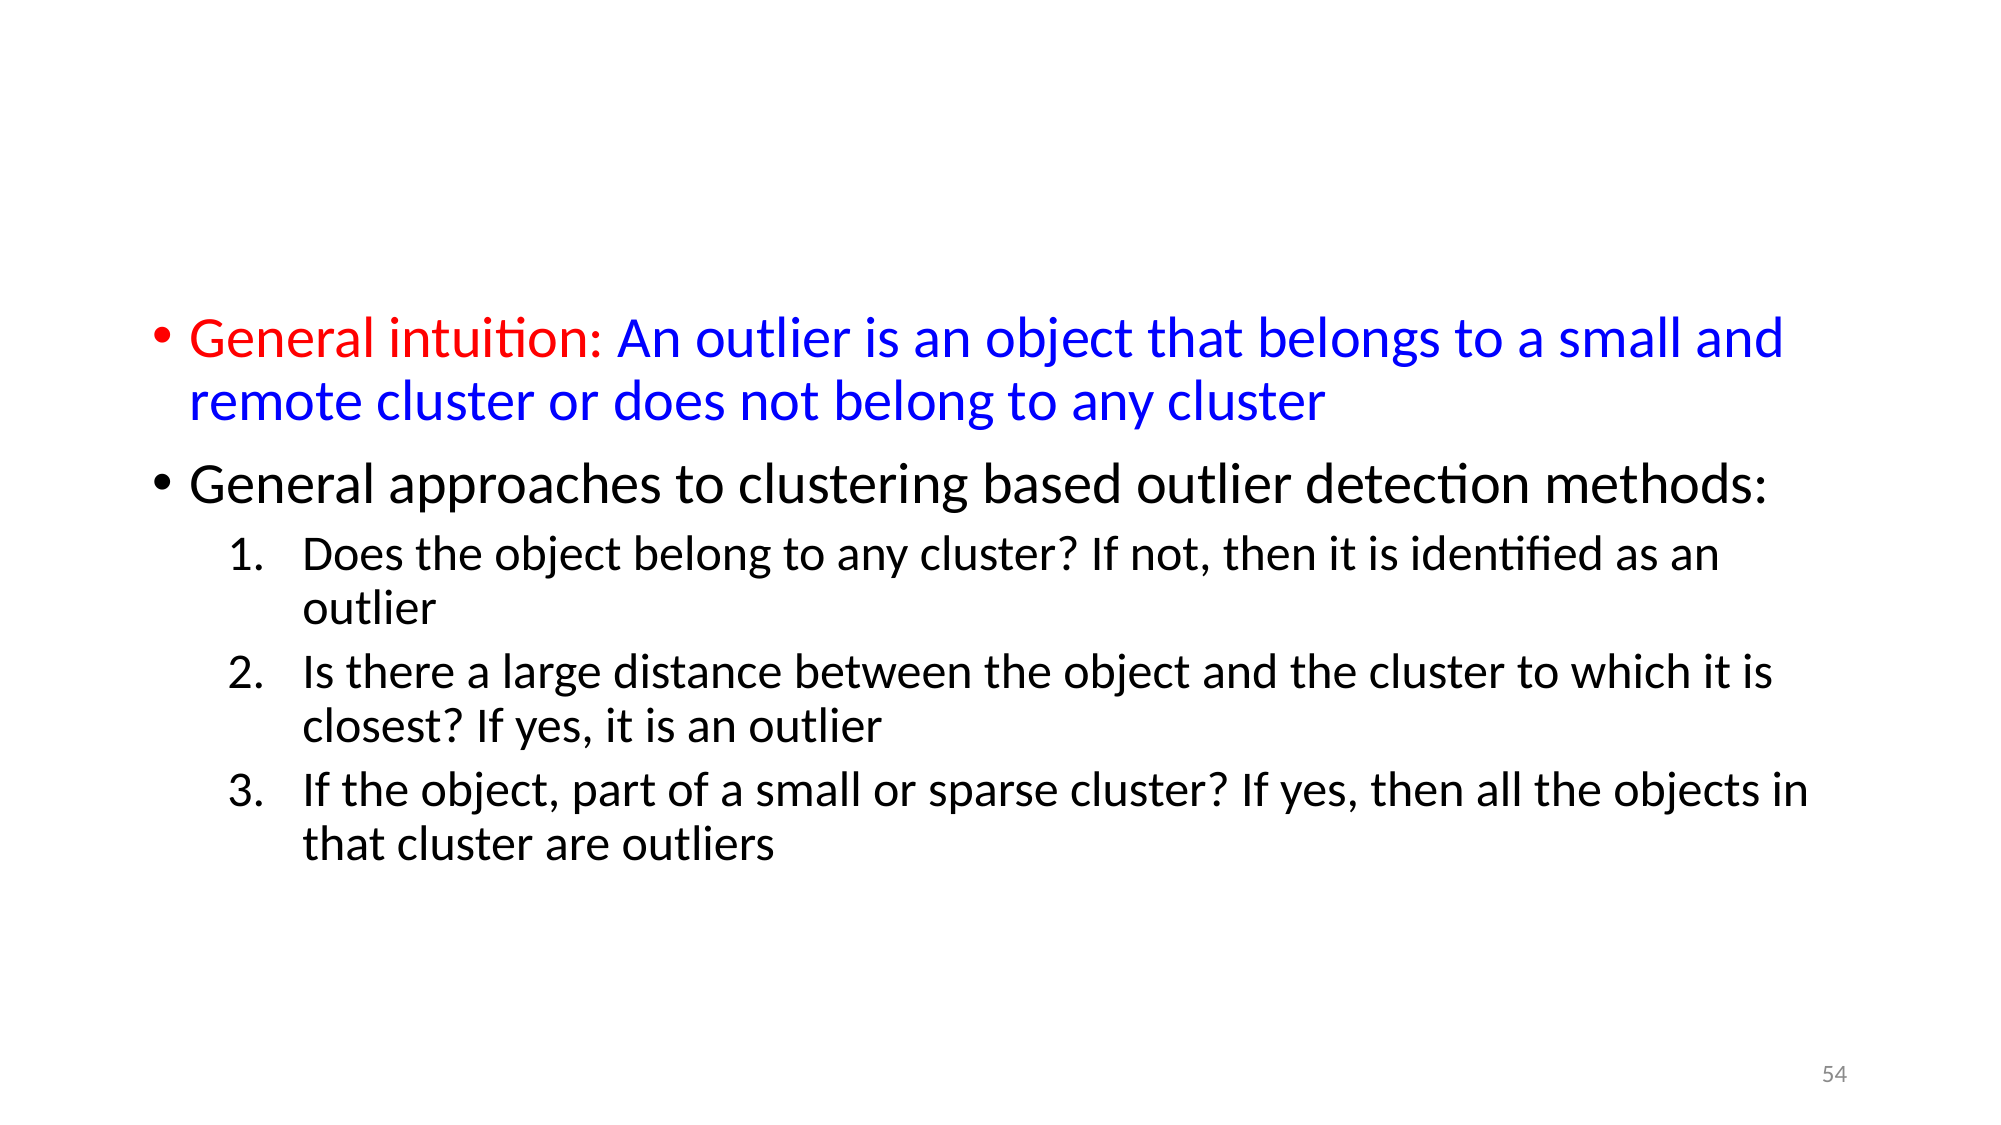

#
General intuition: An outlier is an object that belongs to a small and remote cluster or does not belong to any cluster
General approaches to clustering based outlier detection methods:
Does the object belong to any cluster? If not, then it is identified as an outlier
Is there a large distance between the object and the cluster to which it is closest? If yes, it is an outlier
If the object, part of a small or sparse cluster? If yes, then all the objects in that cluster are outliers
54